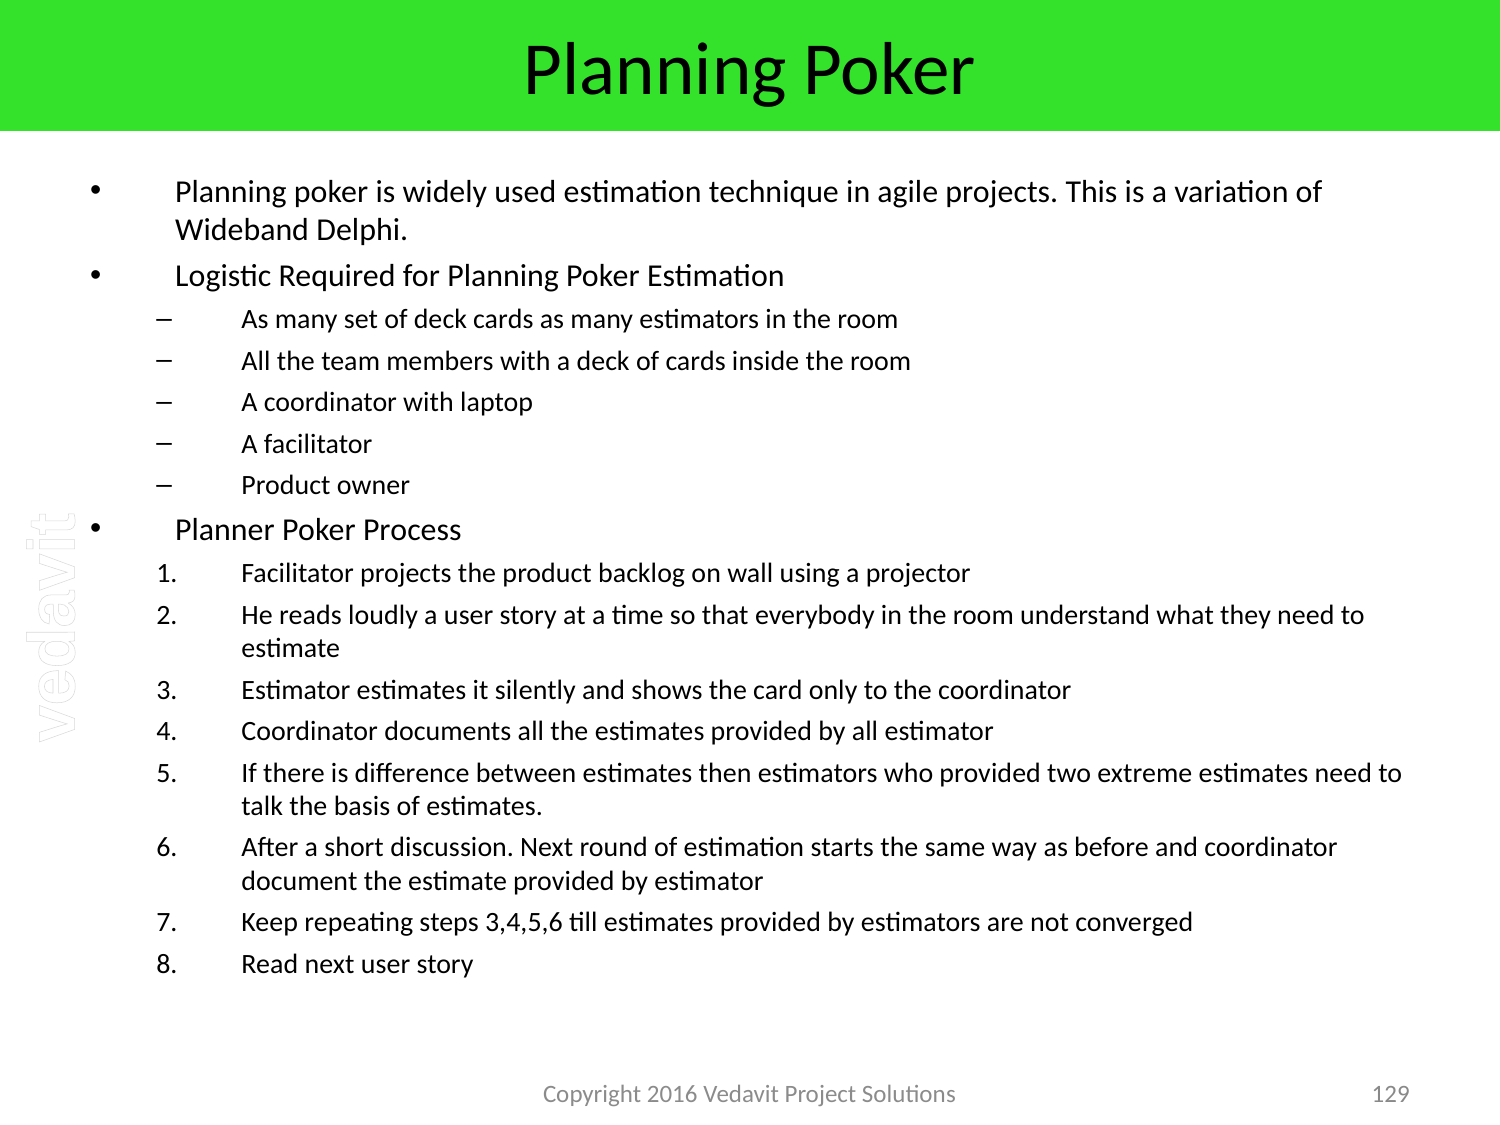

# Planning Poker

Planning poker is widely used estimation technique in agile projects. This is a variation of Wideband Delphi.
Logistic Required for Planning Poker Estimation
As many set of deck cards as many estimators in the room
All the team members with a deck of cards inside the room
A coordinator with laptop
A facilitator
Product owner
Planner Poker Process
Facilitator projects the product backlog on wall using a projector
He reads loudly a user story at a time so that everybody in the room understand what they need to estimate
Estimator estimates it silently and shows the card only to the coordinator
Coordinator documents all the estimates provided by all estimator
If there is difference between estimates then estimators who provided two extreme estimates need to talk the basis of estimates.
After a short discussion. Next round of estimation starts the same way as before and coordinator document the estimate provided by estimator
Keep repeating steps 3,4,5,6 till estimates provided by estimators are not converged
Read next user story

Copyright 2016 Vedavit Project Solutions
129